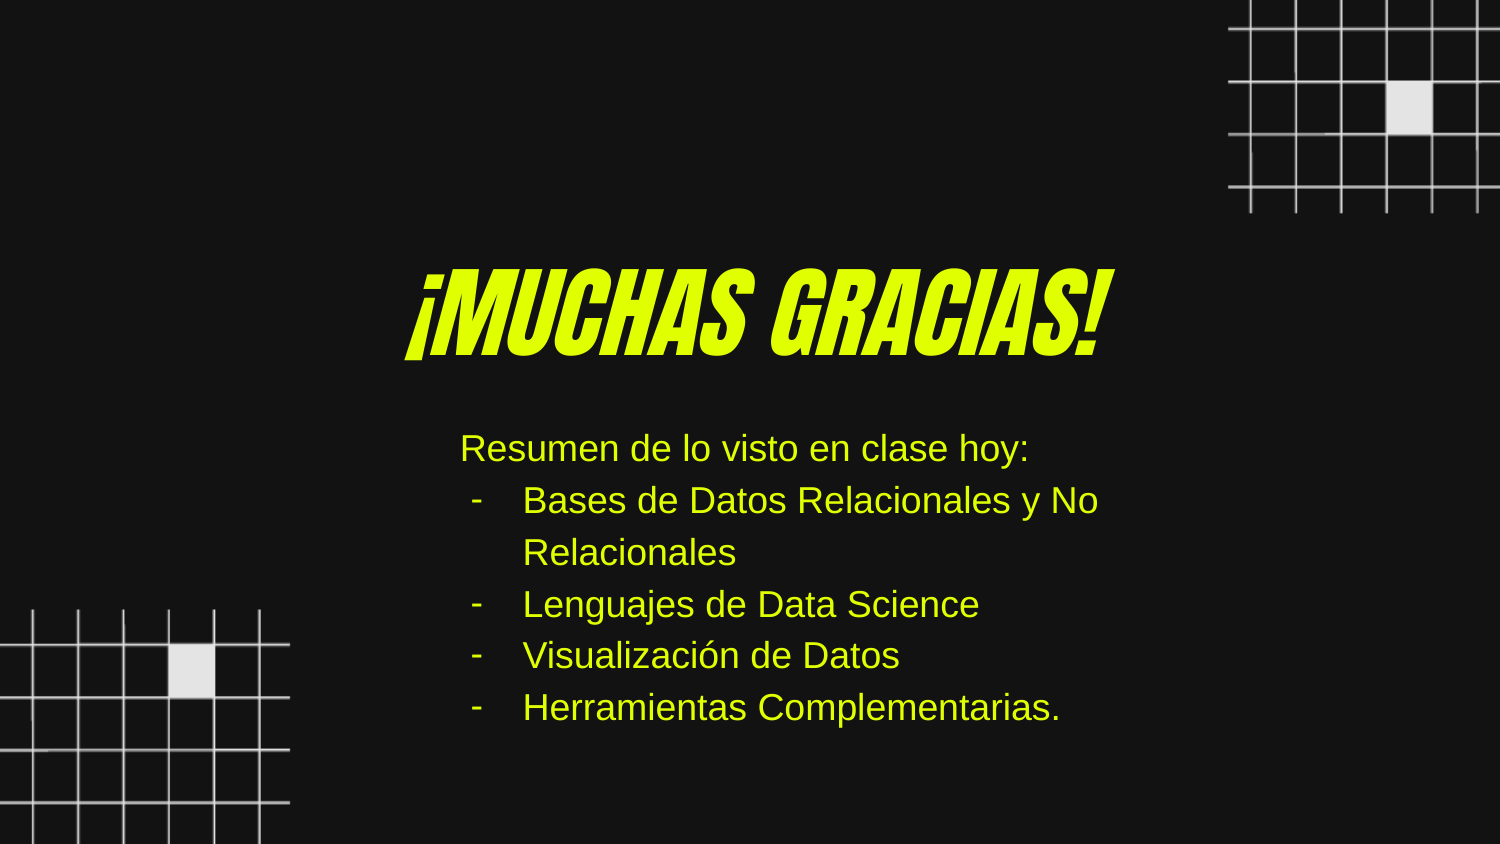

¡MUCHAS GRACIAS!
Resumen de lo visto en clase hoy:
Bases de Datos Relacionales y No Relacionales
Lenguajes de Data Science
Visualización de Datos
Herramientas Complementarias.